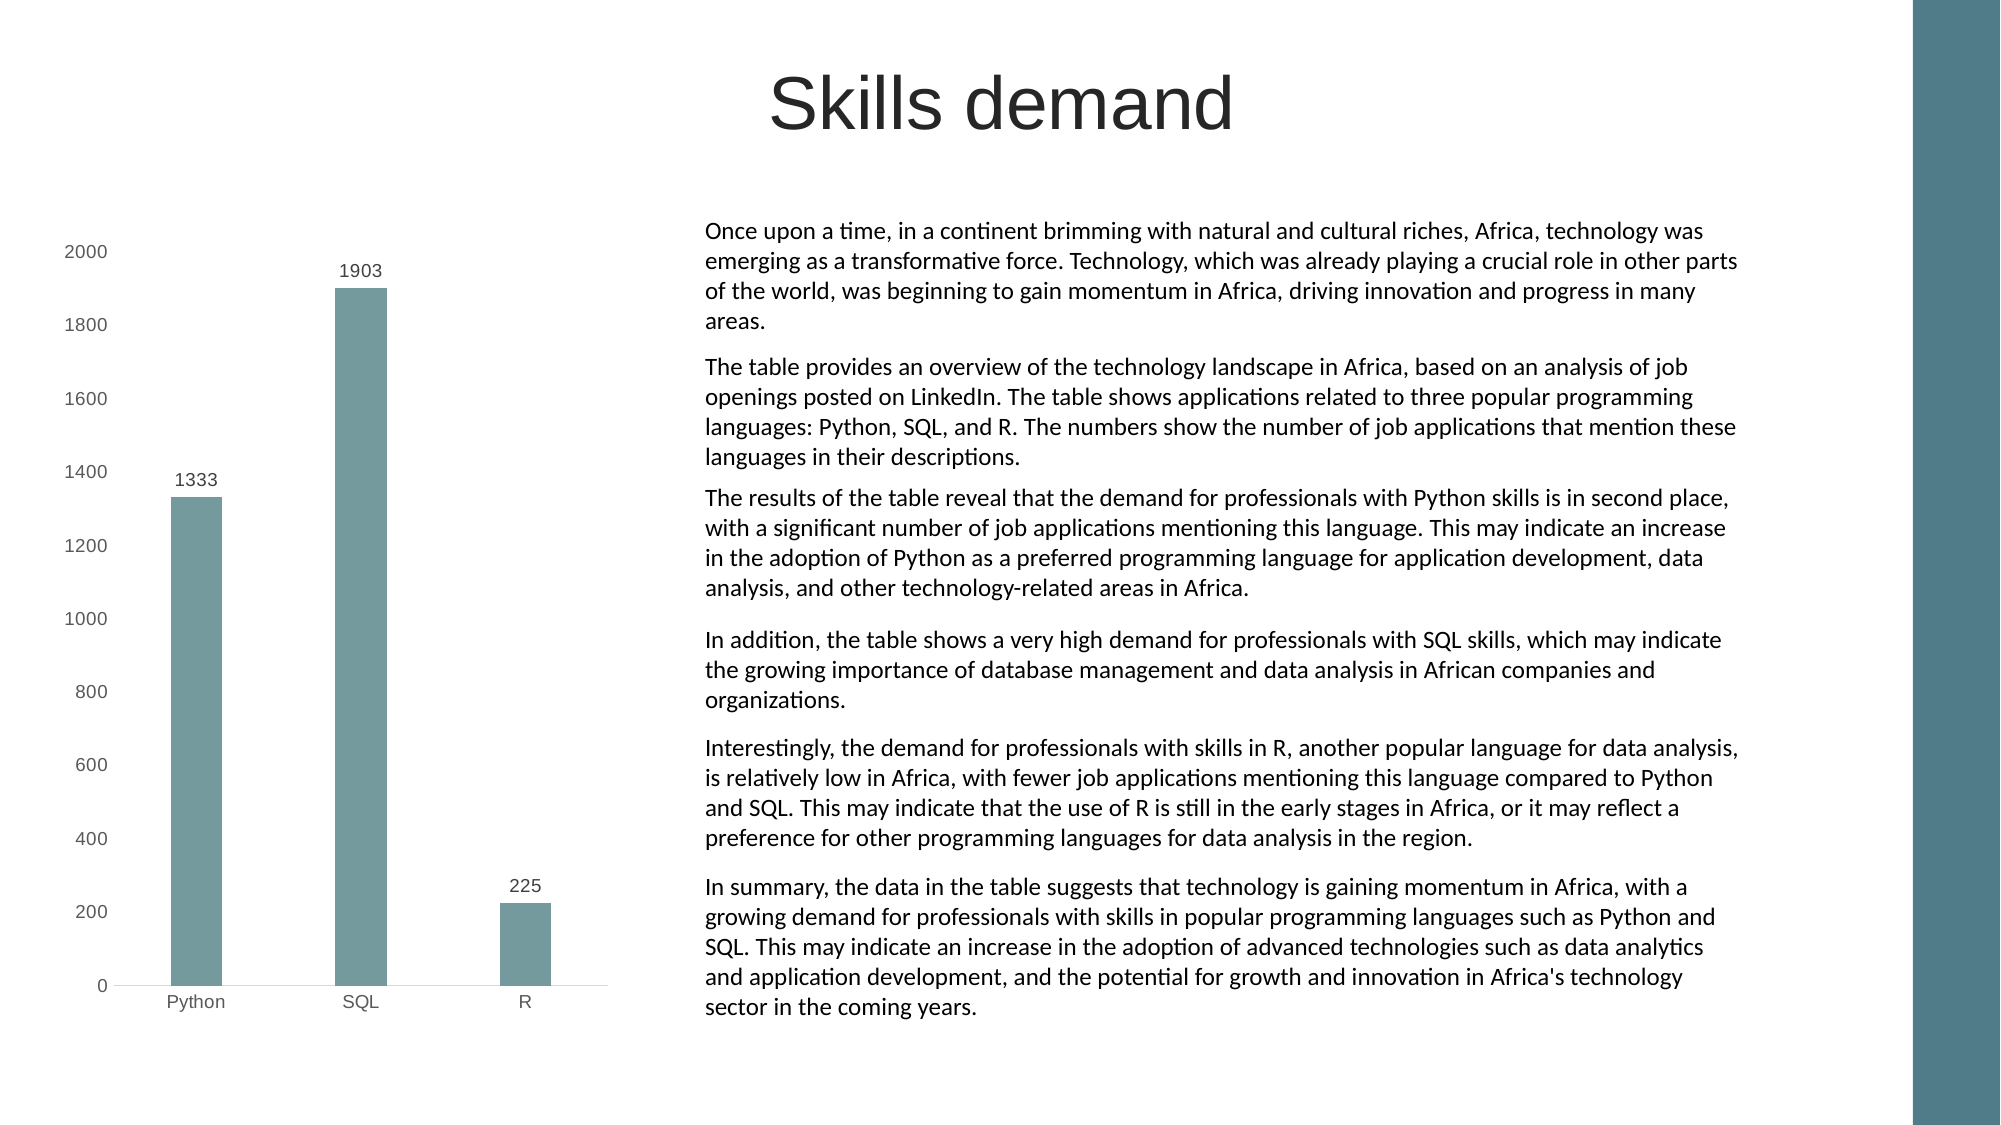

Skills demand
Once upon a time, in a continent brimming with natural and cultural riches, Africa, technology was emerging as a transformative force. Technology, which was already playing a crucial role in other parts of the world, was beginning to gain momentum in Africa, driving innovation and progress in many areas.

[unsupported chart]

The table provides an overview of the technology landscape in Africa, based on an analysis of job openings posted on LinkedIn. The table shows applications related to three popular programming languages: Python, SQL, and R. The numbers show the number of job applications that mention these languages in their descriptions.
The results of the table reveal that the demand for professionals with Python skills is in second place, with a significant number of job applications mentioning this language. This may indicate an increase in the adoption of Python as a preferred programming language for application development, data analysis, and other technology-related areas in Africa.
In addition, the table shows a very high demand for professionals with SQL skills, which may indicate the growing importance of database management and data analysis in African companies and organizations.
Interestingly, the demand for professionals with skills in R, another popular language for data analysis, is relatively low in Africa, with fewer job applications mentioning this language compared to Python and SQL. This may indicate that the use of R is still in the early stages in Africa, or it may reflect a preference for other programming languages for data analysis in the region.
In summary, the data in the table suggests that technology is gaining momentum in Africa, with a growing demand for professionals with skills in popular programming languages such as Python and SQL. This may indicate an increase in the adoption of advanced technologies such as data analytics and application development, and the potential for growth and innovation in Africa's technology sector in the coming years.